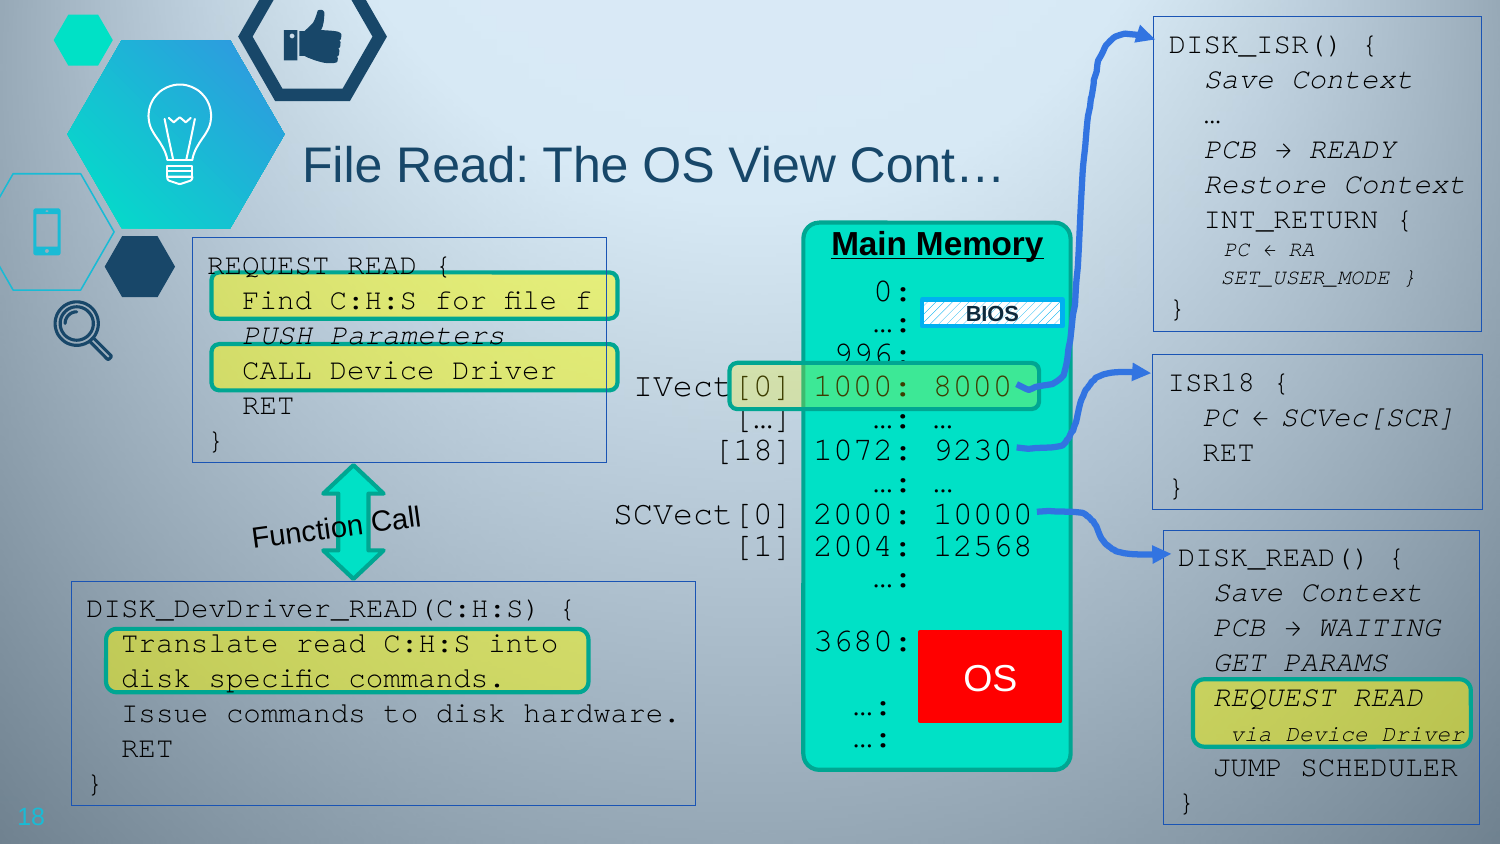

DISK_ISR() {
  Save Context
  …
  PCB → READY
  Restore Context
  INT_RETURN {
    PC ← RA
    SET_USER_MODE }
}

# File Read: The OS View Cont…
Main Memory

             0:
             …:
           996:
 IVect[0] 1000: 8000
      […]    …: …
     [18] 1072: 9230
             …: …
SCVect[0] 2000: 10000
      [1] 2004: 12568
             …:

          3680:

            …:
            …:
BIOS
OS
REQUEST READ {
  Find C:H:S for file f
  PUSH Parameters
  CALL Device Driver
  RET
}

ISR18 {
  PC ← SCVec[SCR]
  RET
}

Function Call

DISK_READ() {
  Save Context
  PCB → WAITING
  GET PARAMS
  REQUEST READ
   via Device Driver
  JUMP SCHEDULER
}
DISK_DevDriver_READ(C:H:S) {
  Translate read C:H:S into
  disk specific commands.
  Issue commands to disk hardware.
  RET
}

18